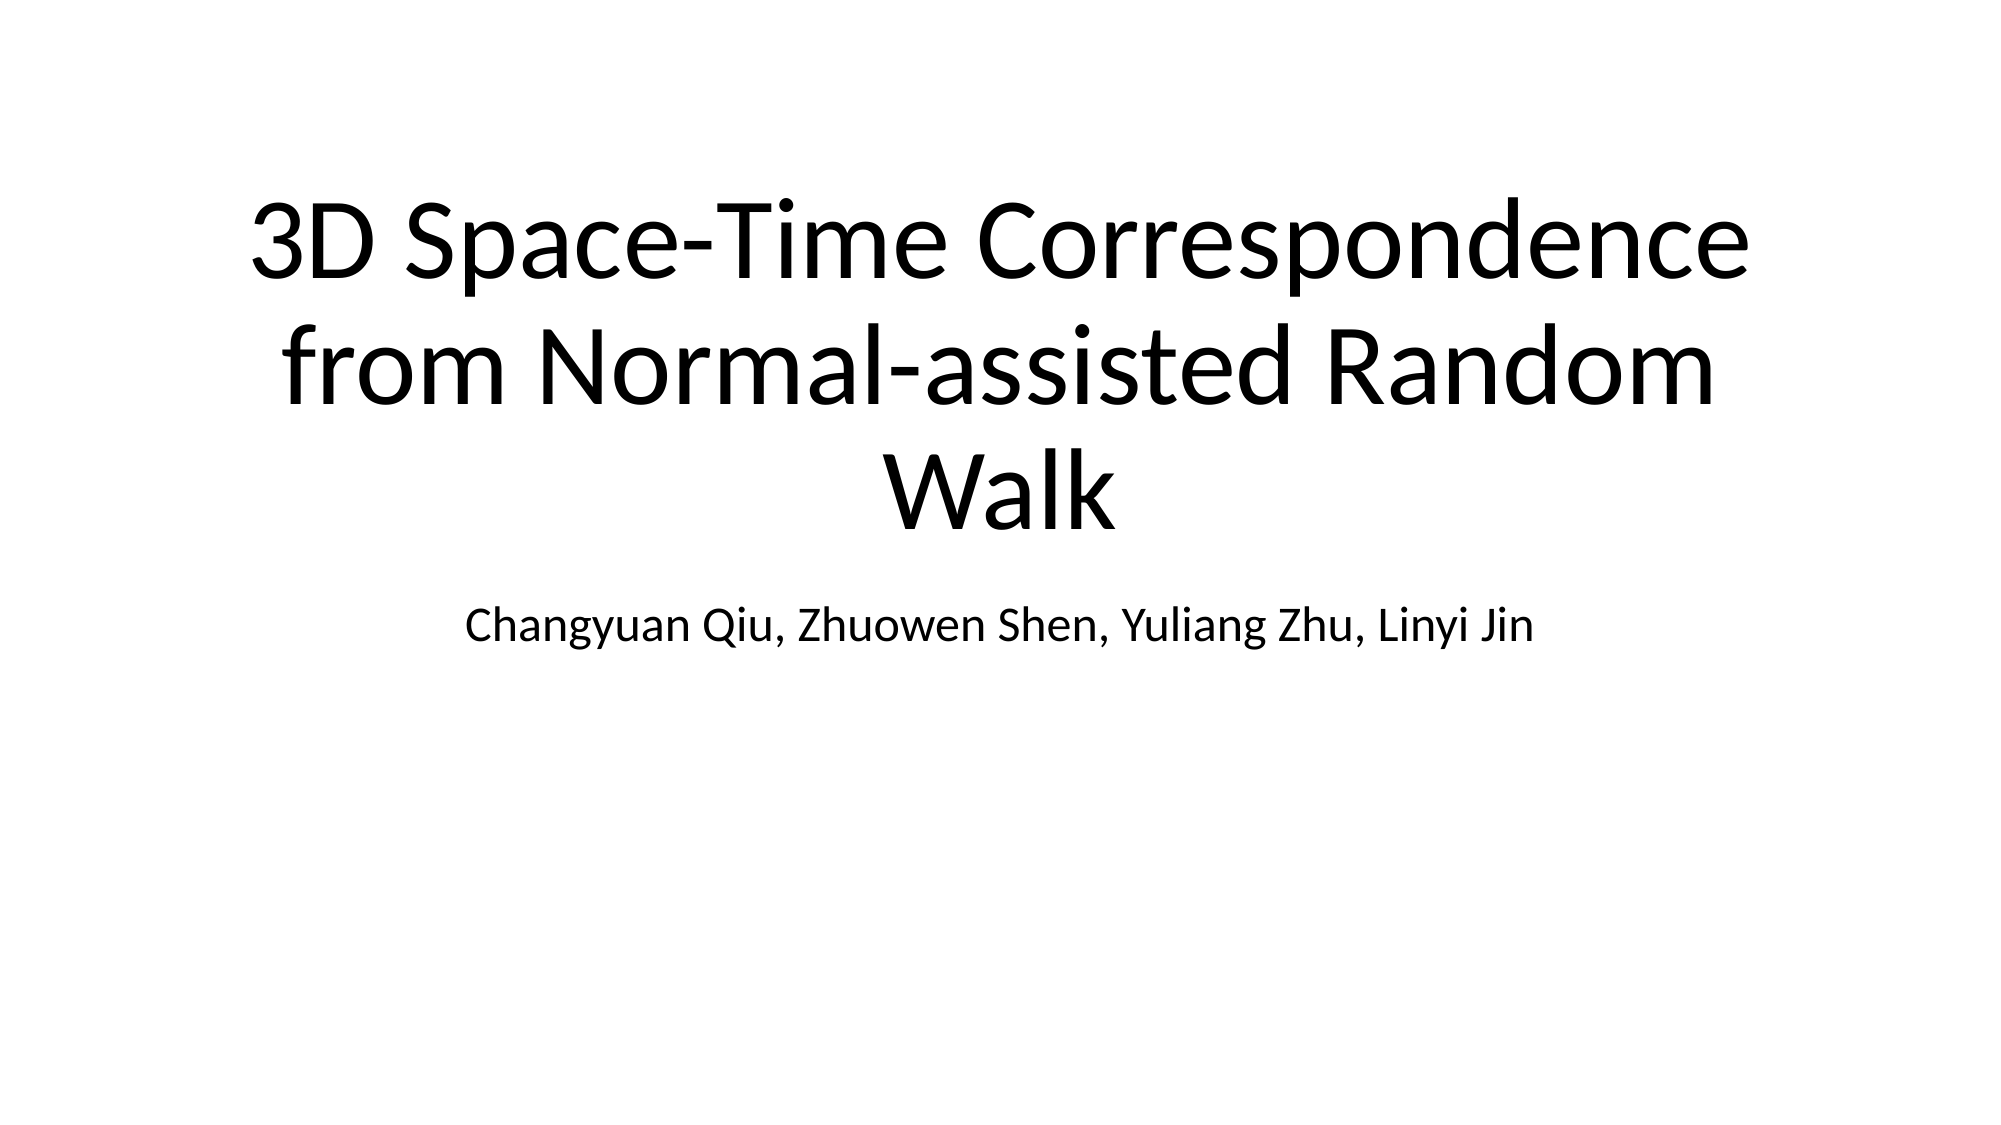

# 3D Space-Time Correspondence from Normal-assisted Random Walk
Changyuan Qiu, Zhuowen Shen, Yuliang Zhu, Linyi Jin